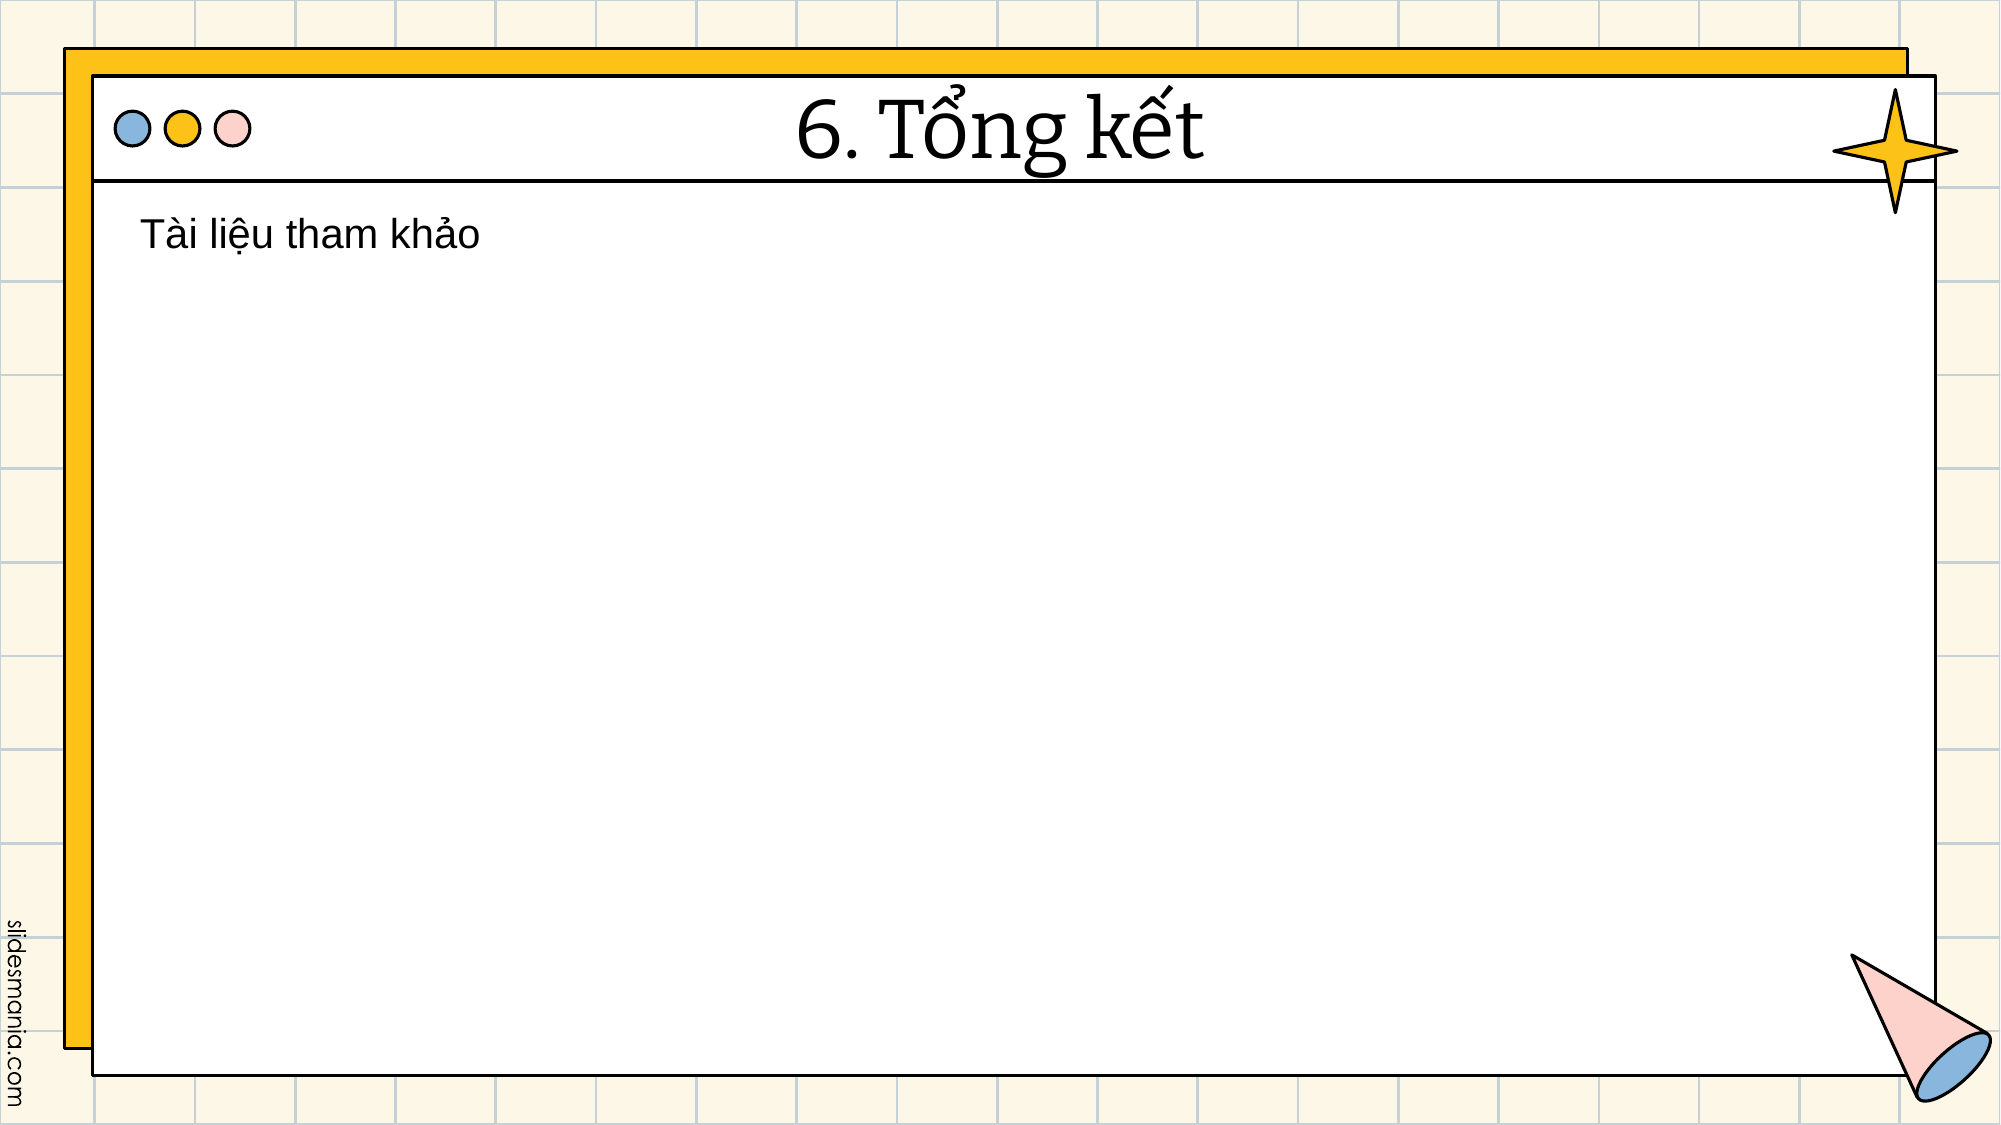

# 6. Tổng kết
Tài liệu tham khảo